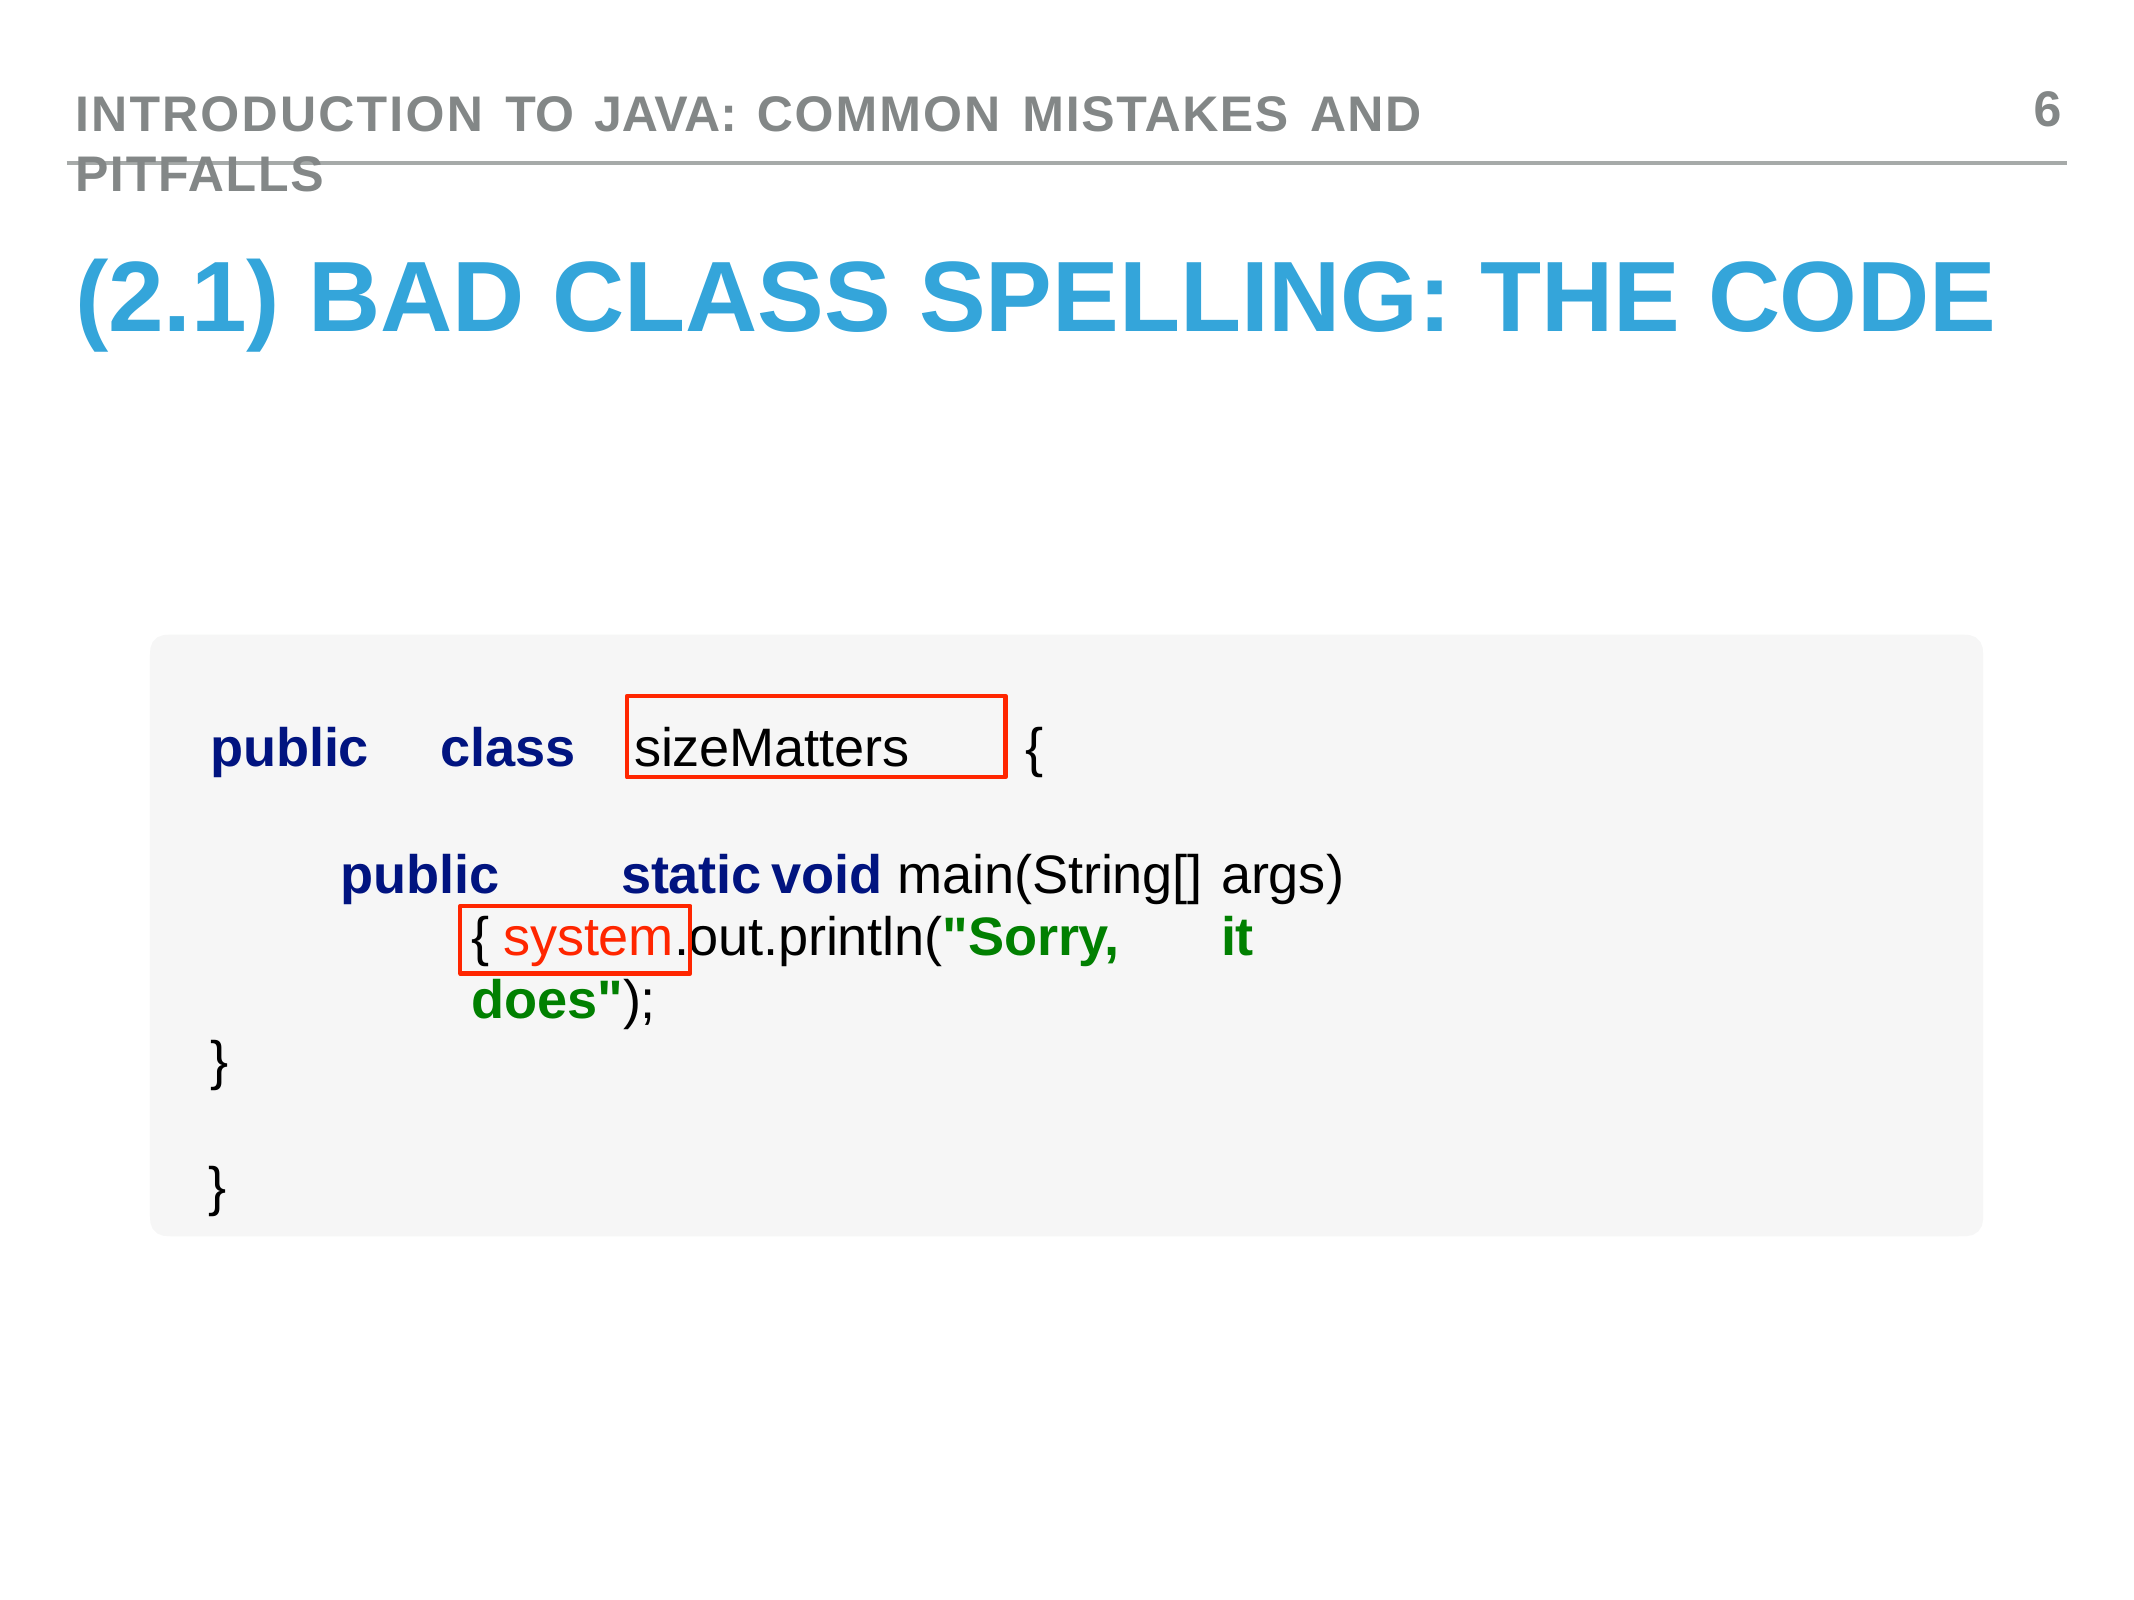

6
INTRODUCTION TO JAVA: COMMON MISTAKES AND PITFALLS
# (2.1) BAD CLASS SPELLING: THE CODE

sizeMatters
public	class
{
public	static	void main(String[]	args)	{ system.out.println("Sorry,	it		does");
}

}